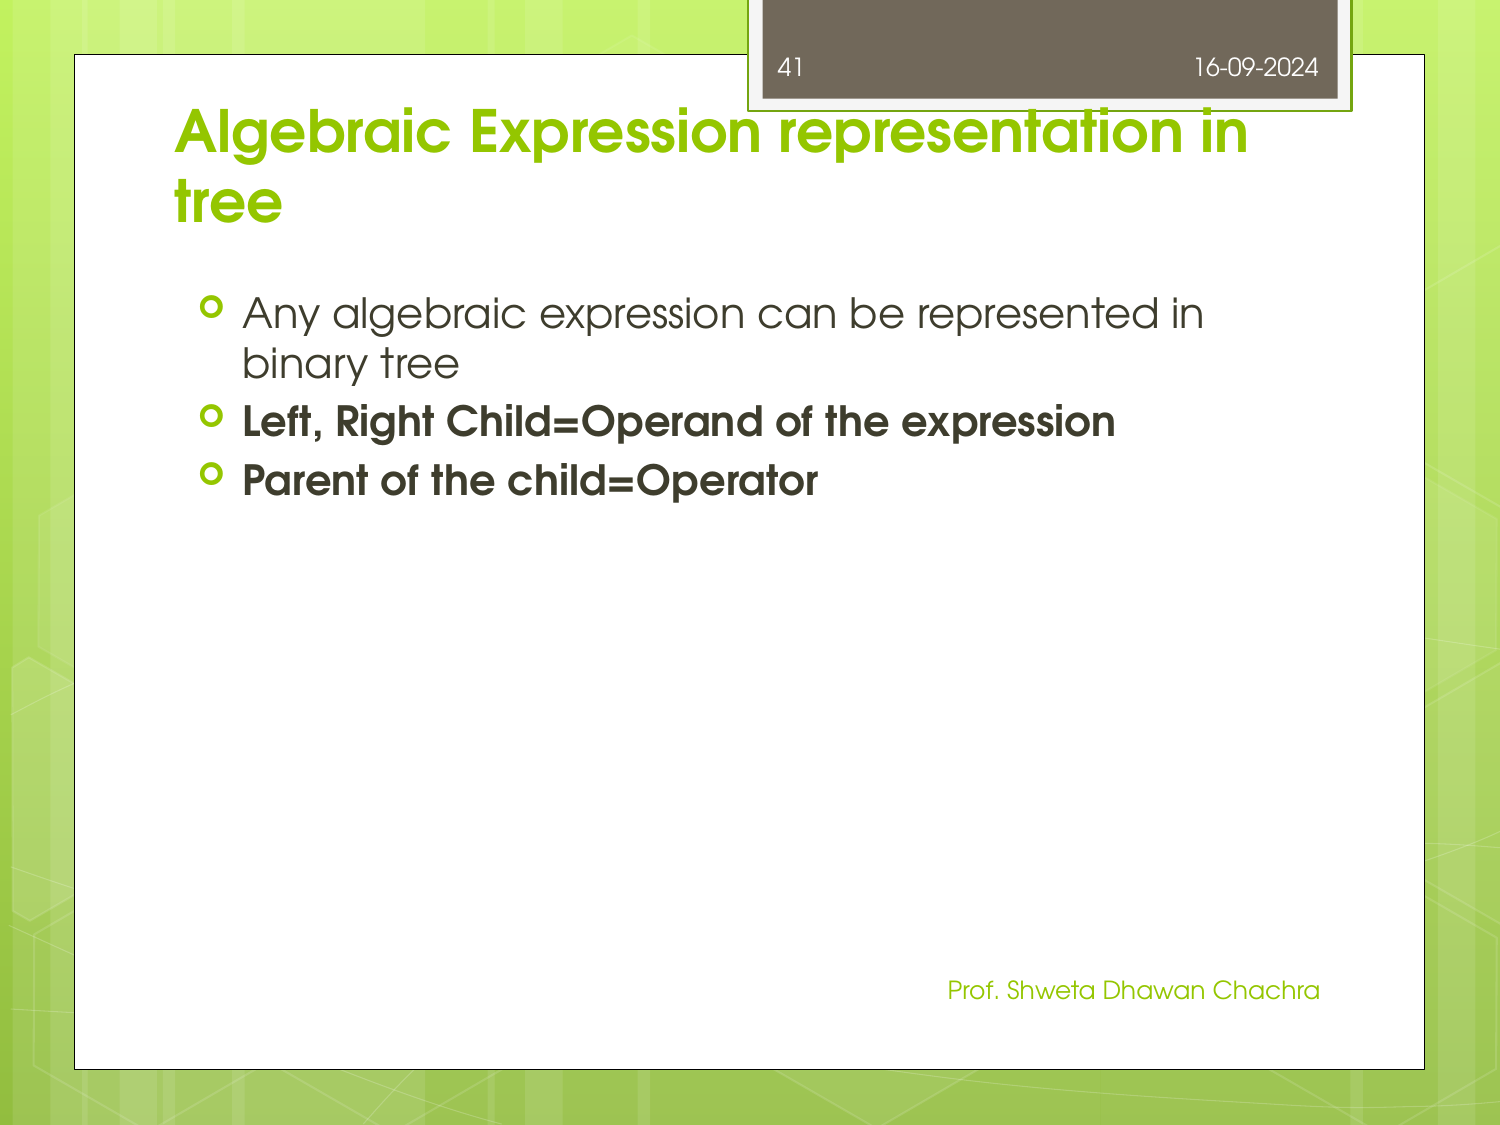

41
16-09-2024
# Algebraic Expression representation in tree
Any algebraic expression can be represented in binary tree
Left, Right Child=Operand of the expression
Parent of the child=Operator
Prof. Shweta Dhawan Chachra